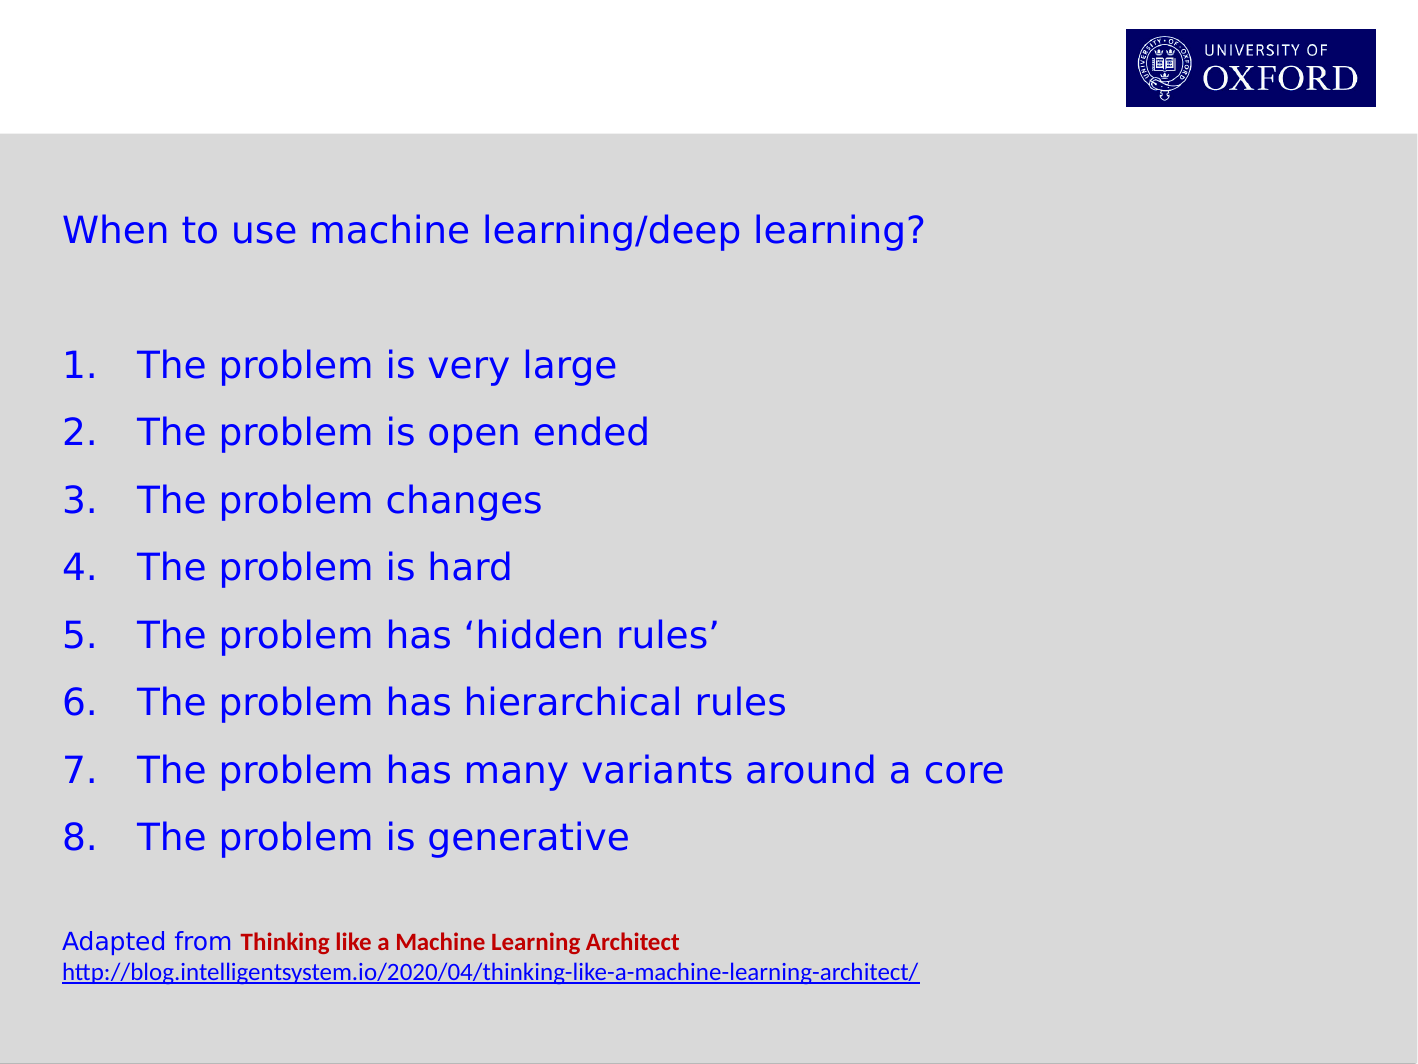

When to use machine learning/deep learning?

The problem is very large
The problem is open ended
The problem changes
The problem is hard
The problem has ‘hidden rules’
The problem has hierarchical rules
The problem has many variants around a core
The problem is generative

Adapted from Thinking like a Machine Learning Architect
http://blog.intelligentsystem.io/2020/04/thinking-like-a-machine-learning-architect/